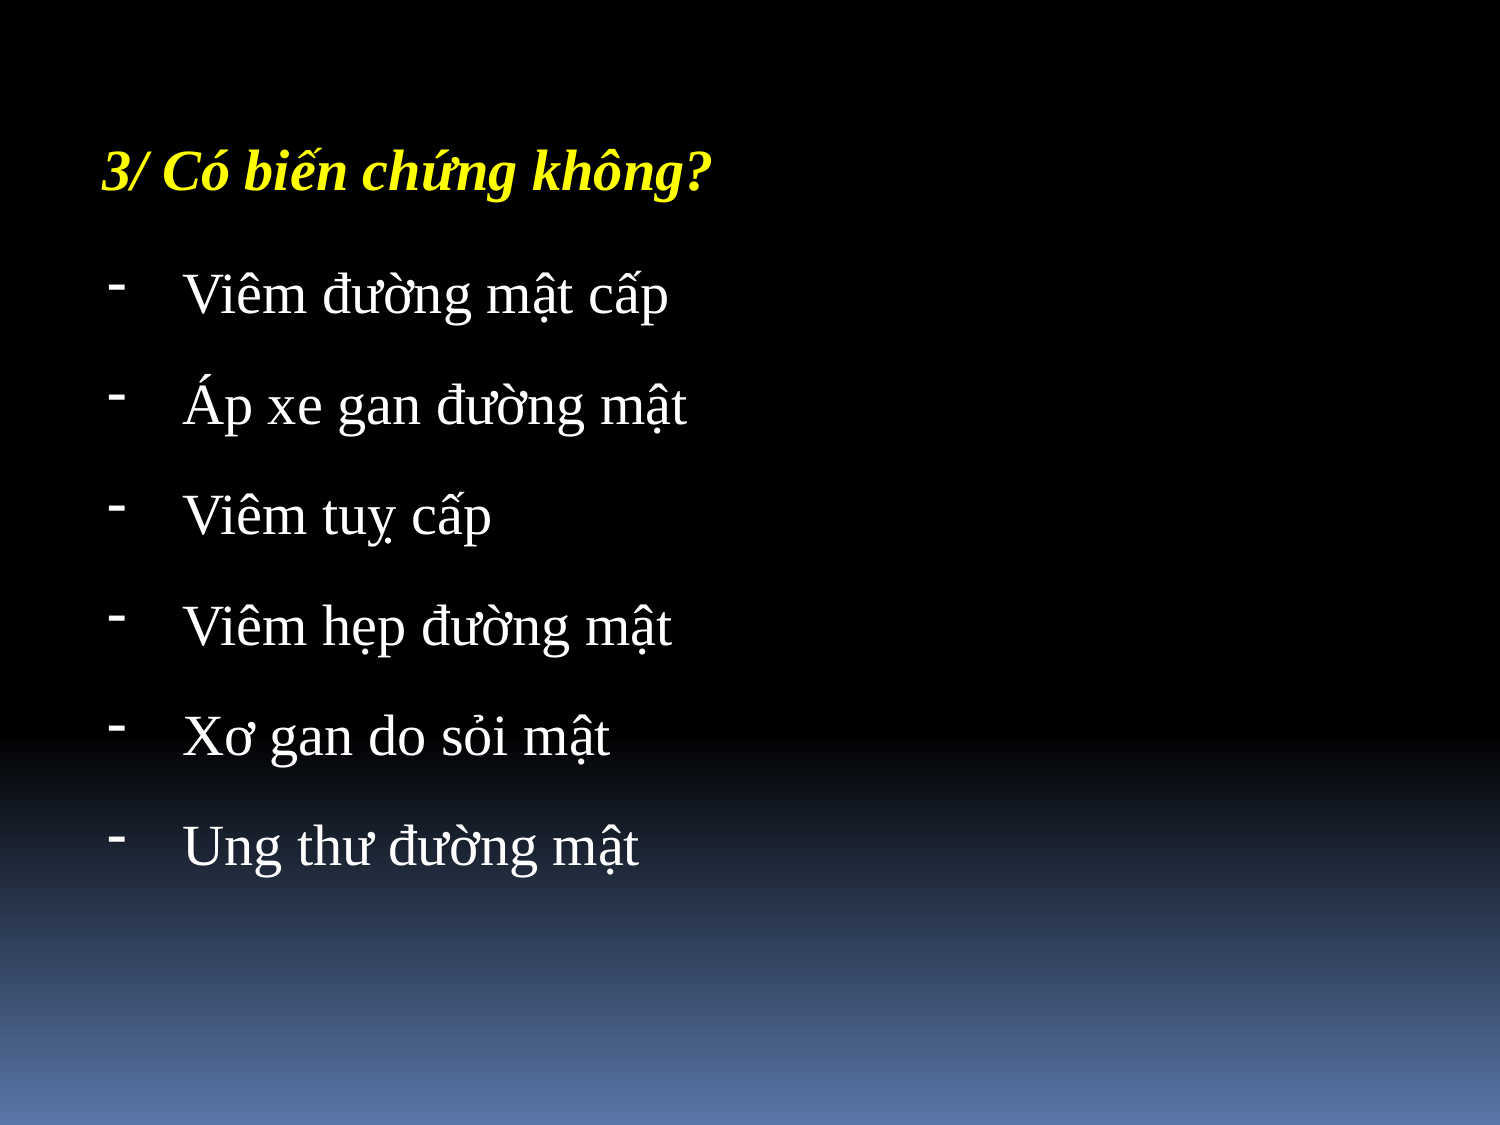

3/ Có biến chứng không?

Viêm đường mật cấp
Áp xe gan đường mật
Viêm tuỵ cấp
Viêm hẹp đường mật
Xơ gan do sỏi mật
Ung thư đường mật